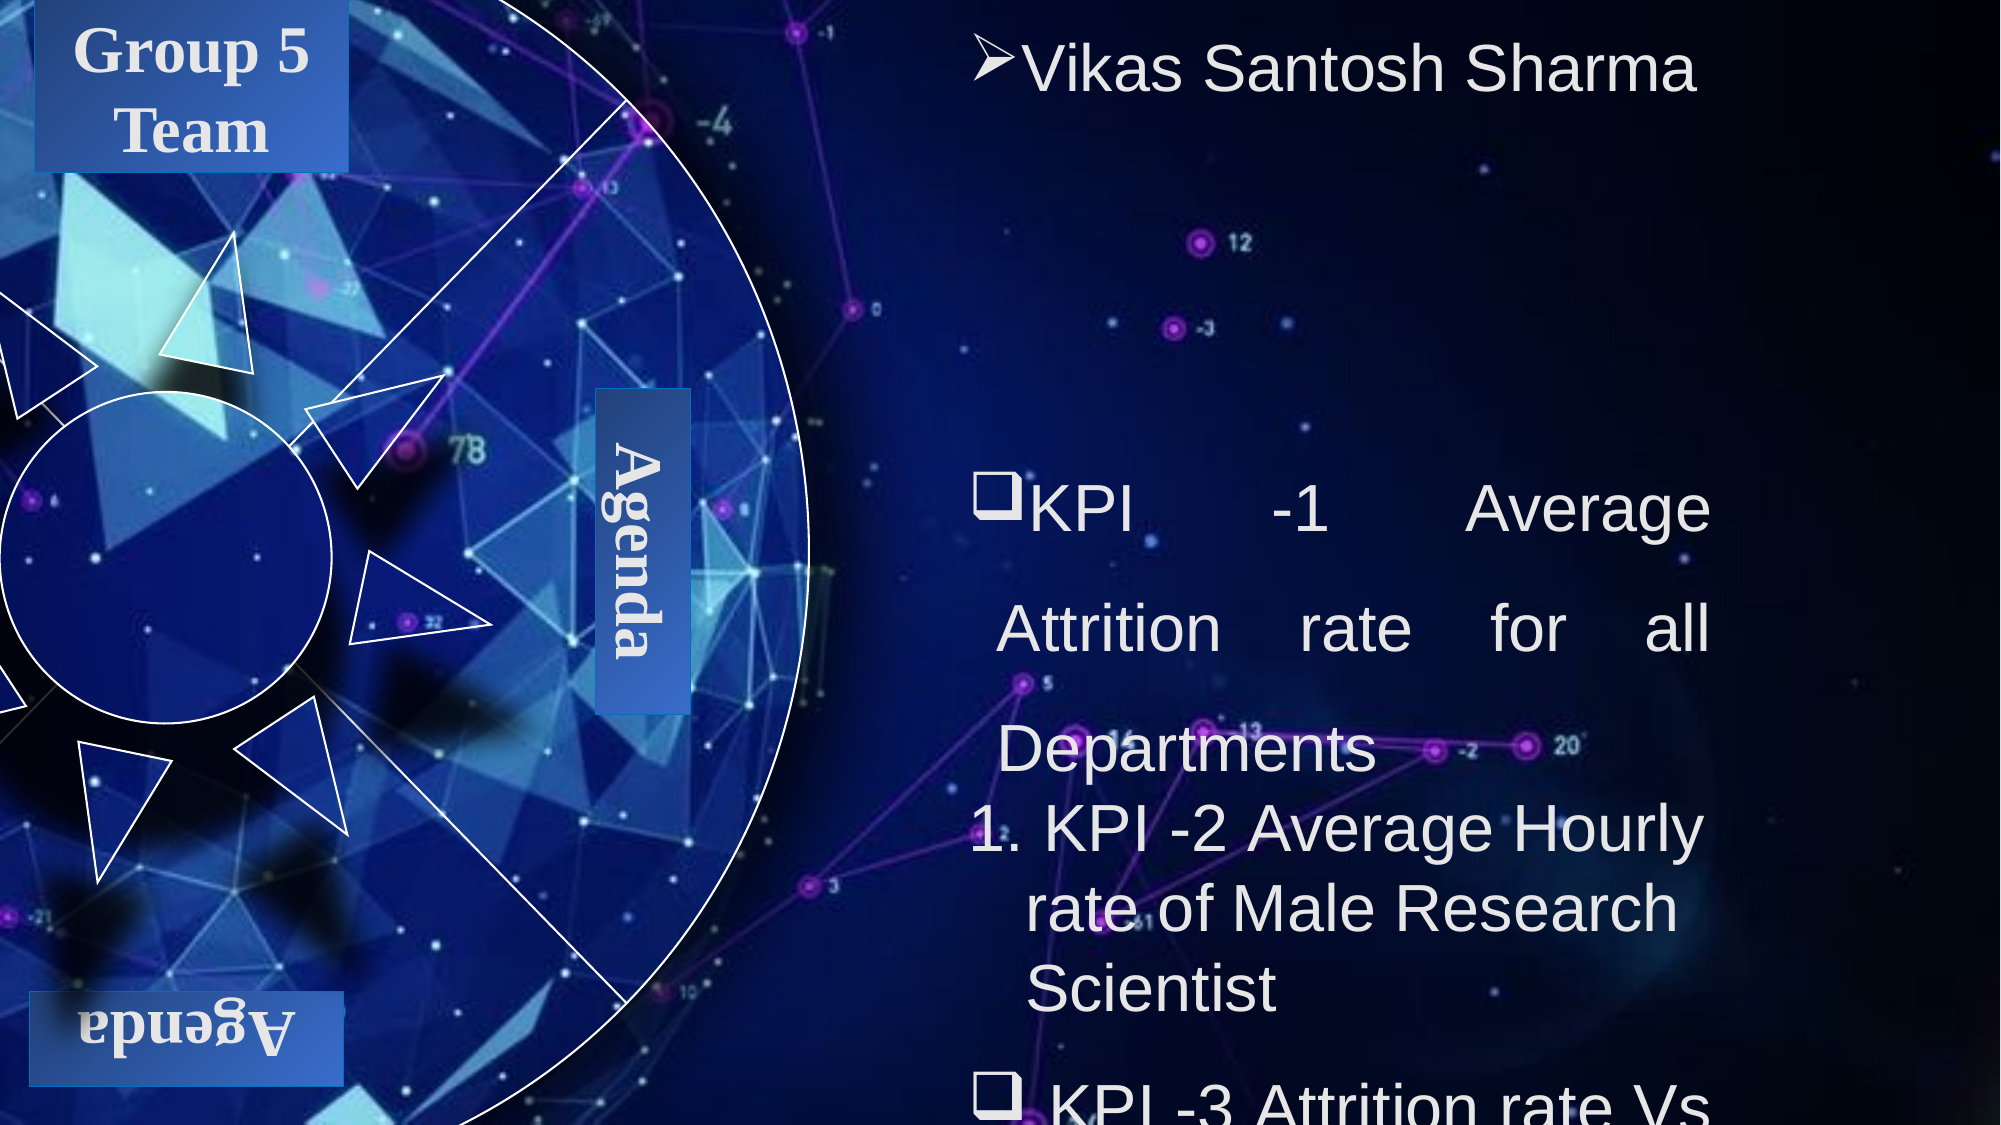

Dhanush V

Vijaya Dass

Harsha Shivkumar Sharma

Samarth Babasaheb Shinde

Vikas Santosh Sharma

KPI -1 Average Attrition rate for all Departments
 KPI -2 Average Hourly rate of Male Research Scientist
 KPI -3 Attrition rate Vs Monthly income stats

Over View
Group 5
Team
Agenda
Agenda